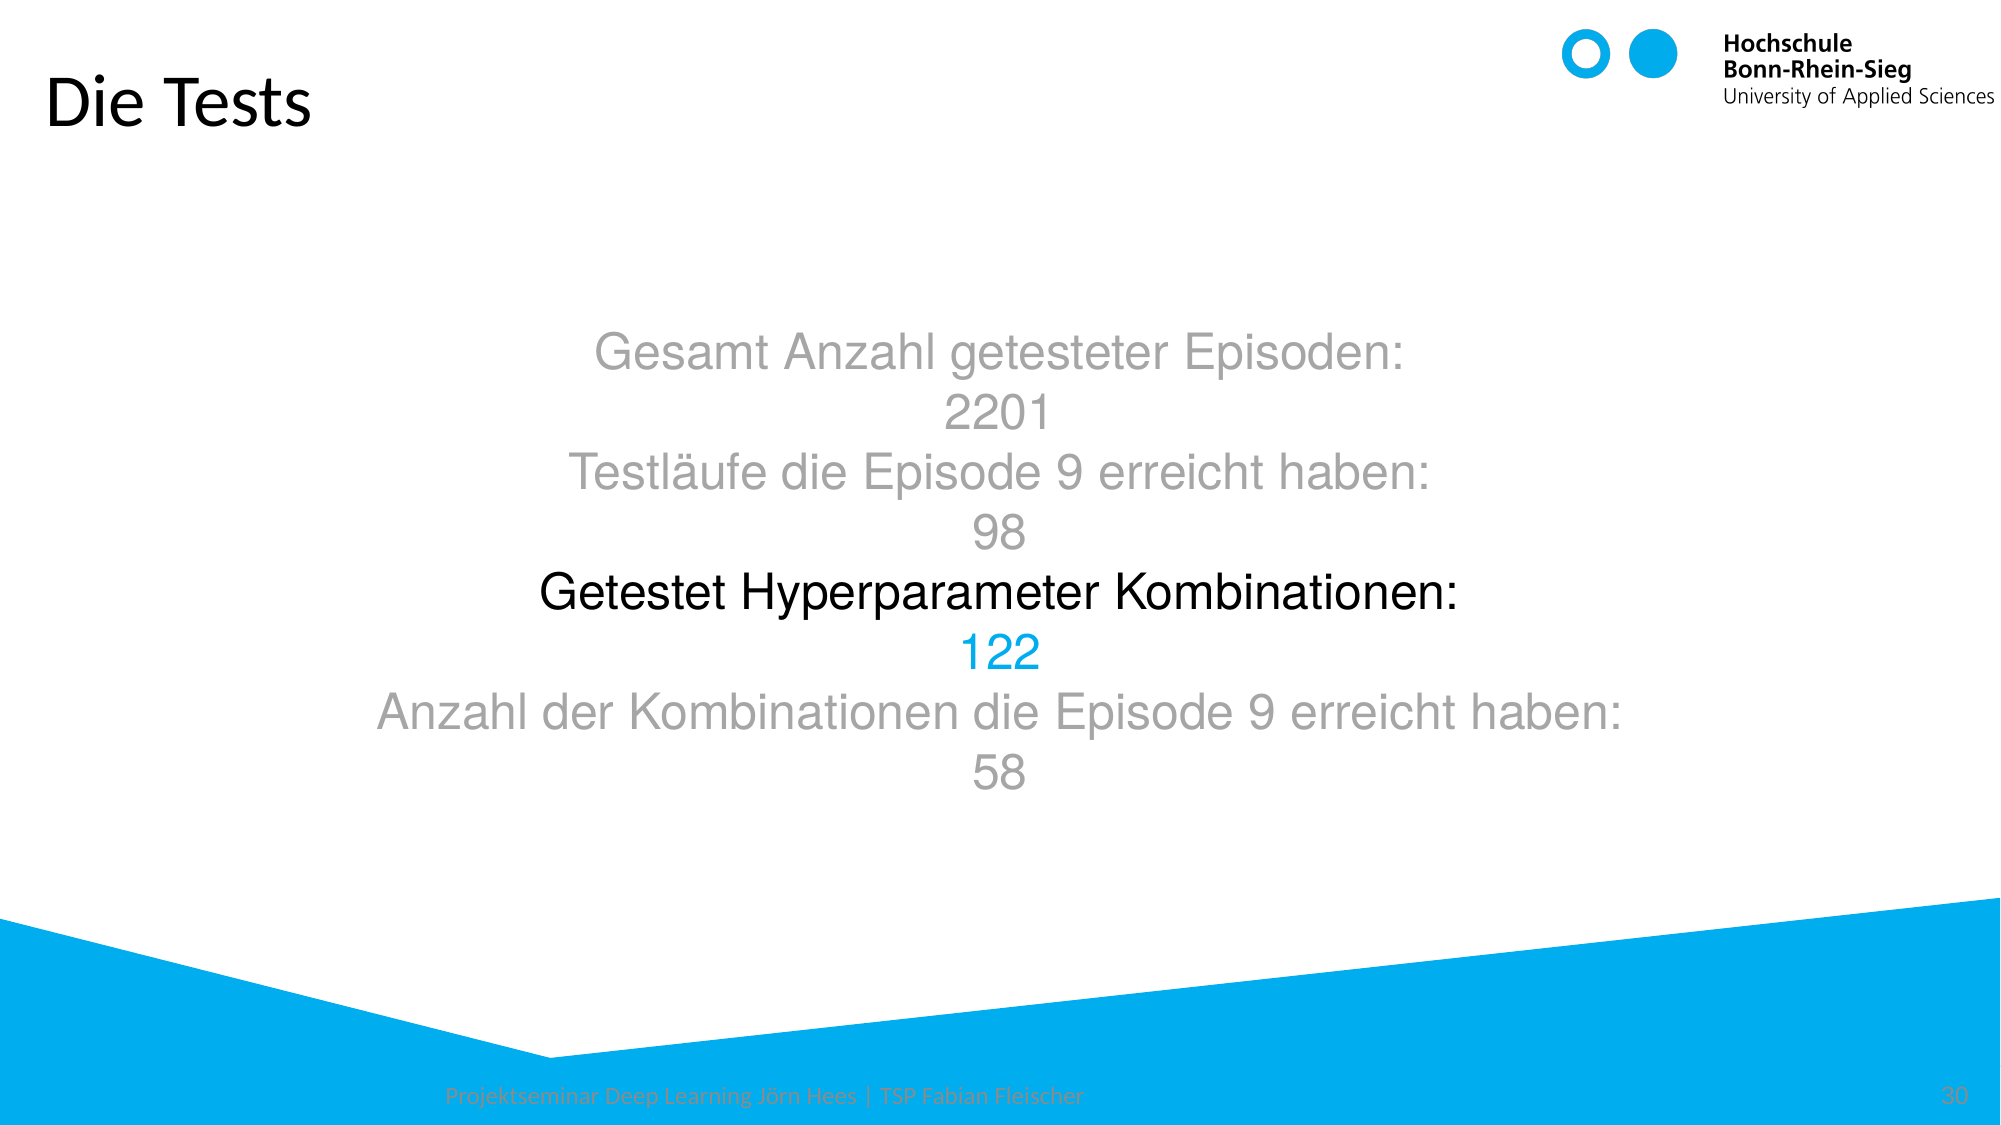

Die Tests
Gesamt Anzahl getesteter Episoden:
2201
Testläufe die Episode 9 erreicht haben:
98
Getestet Hyperparameter Kombinationen:
122
Anzahl der Kombinationen die Episode 9 erreicht haben:
58
Projektseminar Deep Learning Jörn Hees | TSP Fabian Fleischer
30